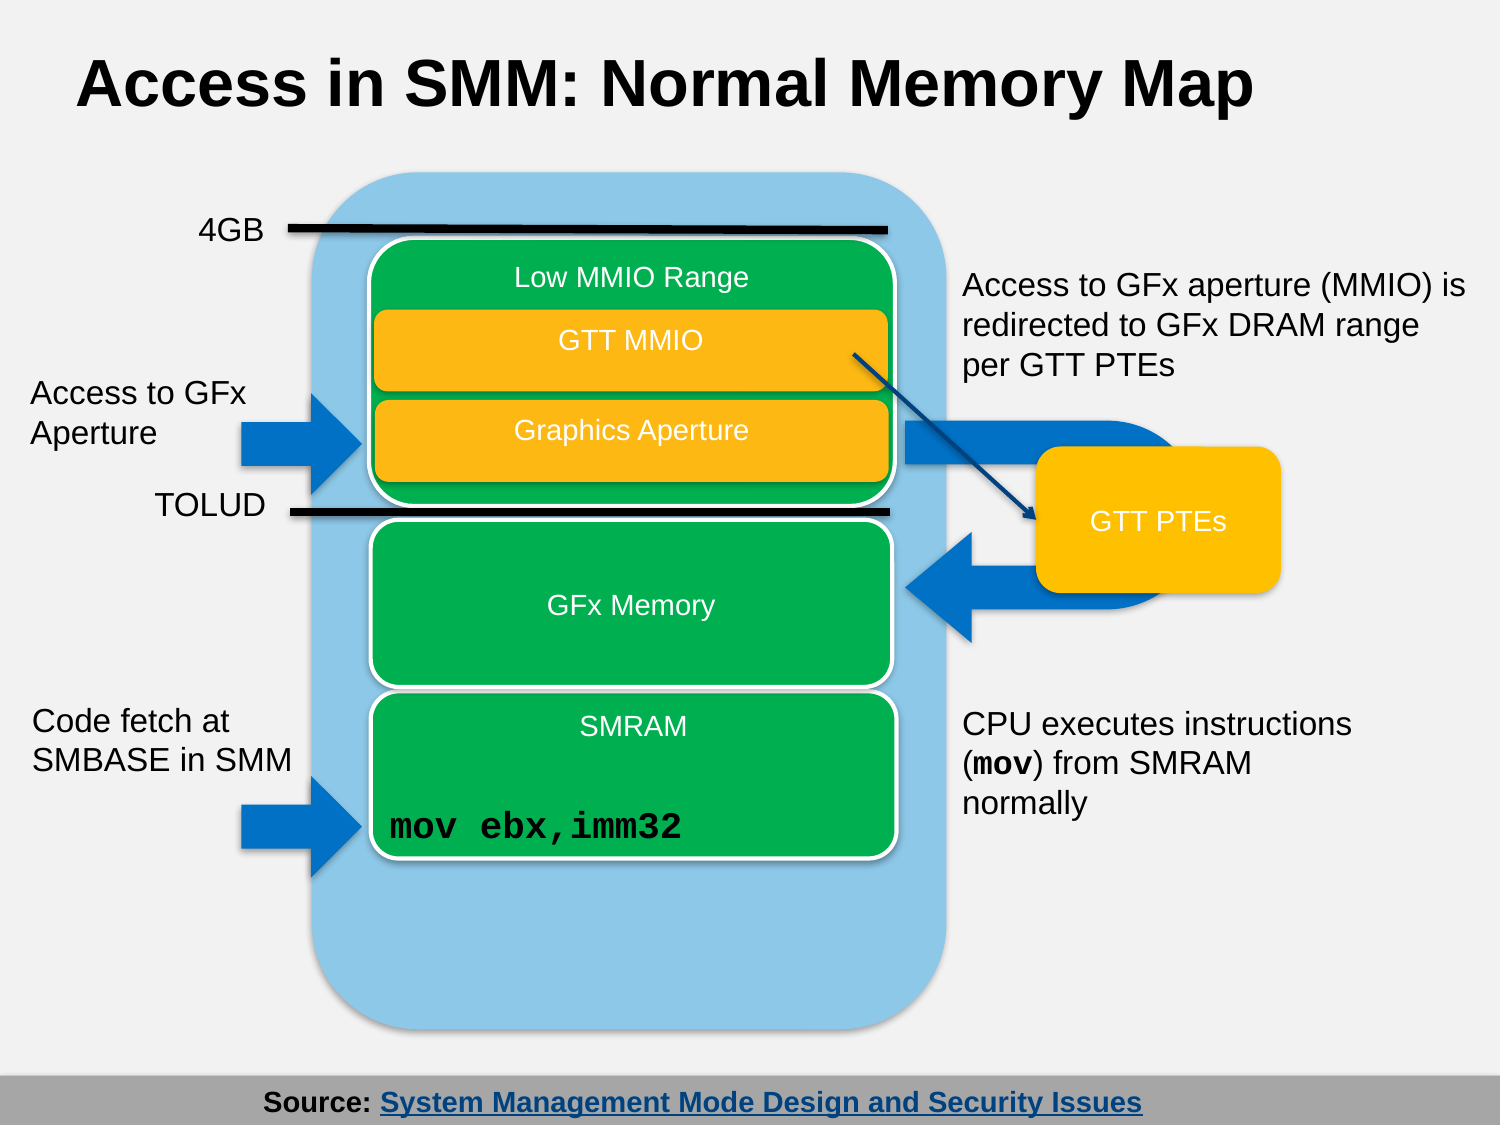

# Access in SMM: Normal Memory Map

4GB
Low MMIO Range
Access to GFx aperture (MMIO) is redirected to GFx DRAM range per GTT PTEs
GTT MMIO
Access to GFx Aperture

Graphics Aperture
GTT PTEs
TOLUD
GFx Memory
SMRAM
Code fetch at SMBASE in SMM
CPU executes instructions (mov) from SMRAM normally

mov ebx,imm32
Source: System Management Mode Design and Security Issues